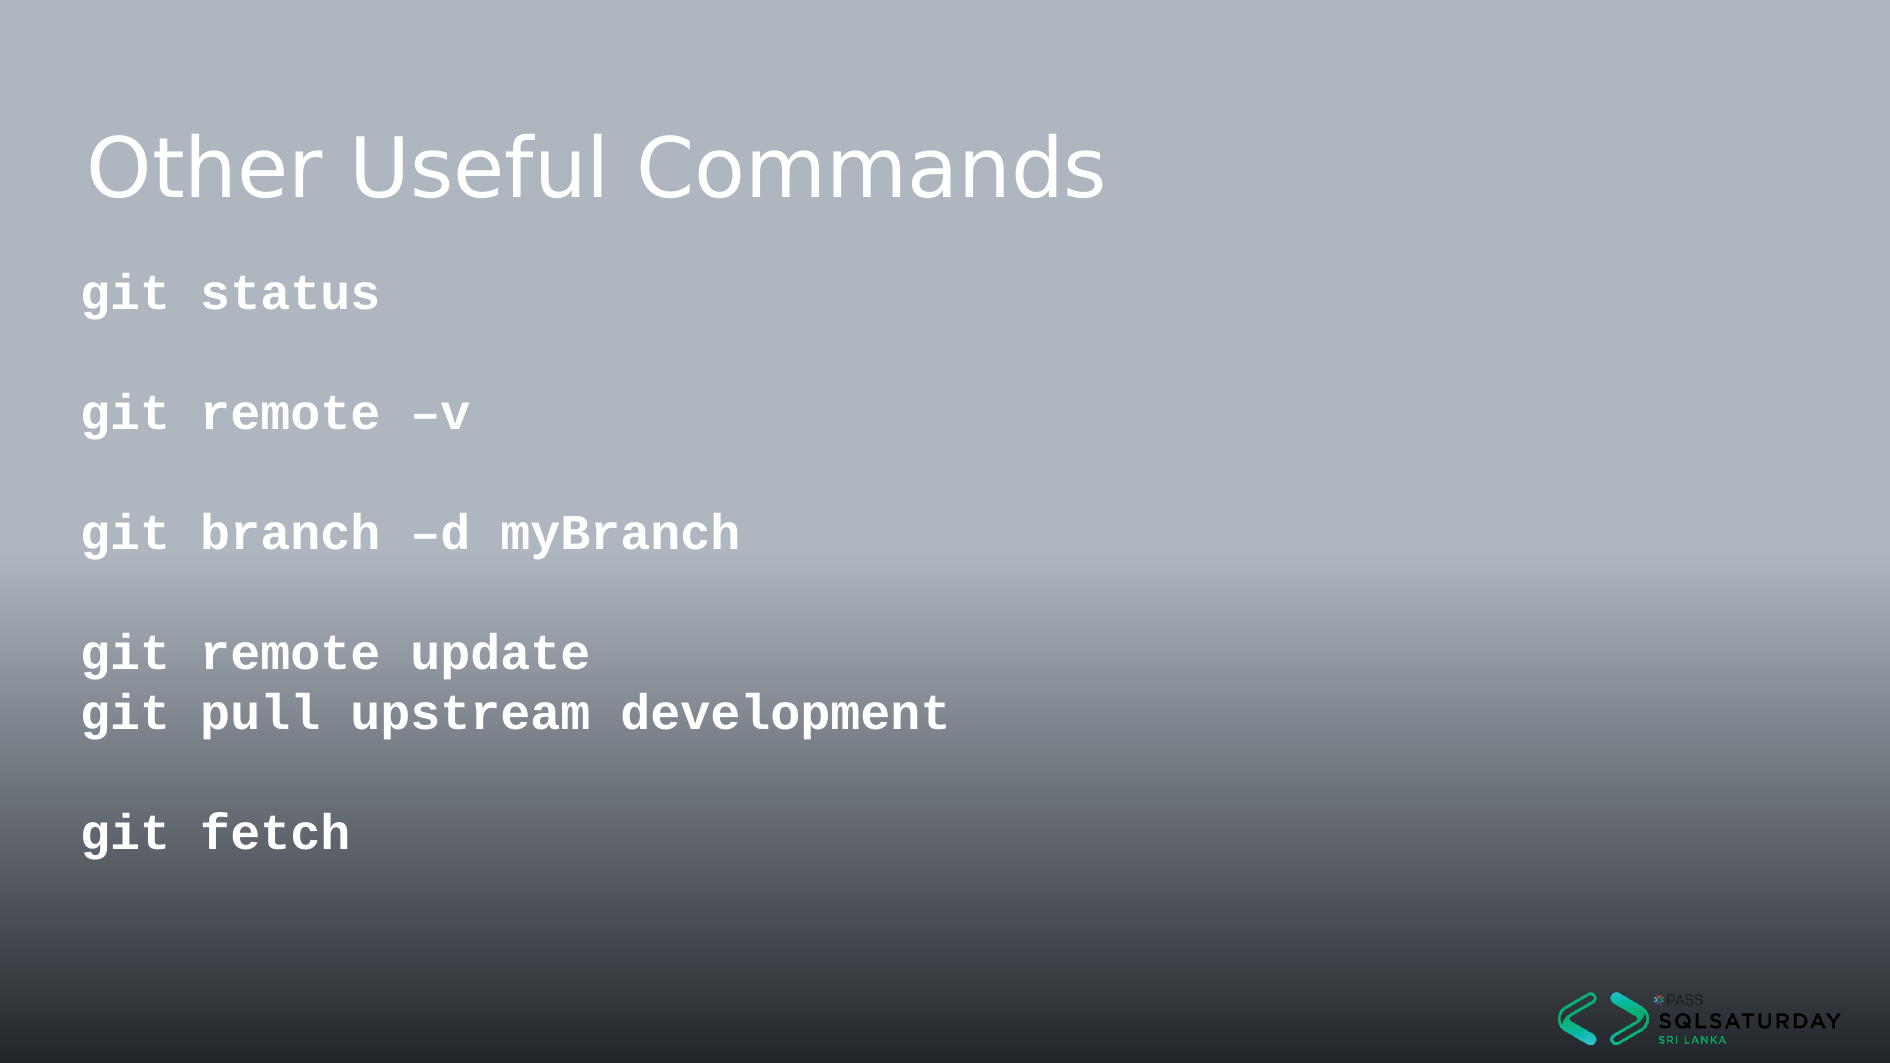

Other Useful Commands
git status

git remote –v

git branch –d myBranch

git remote update
git pull upstream development

git fetch